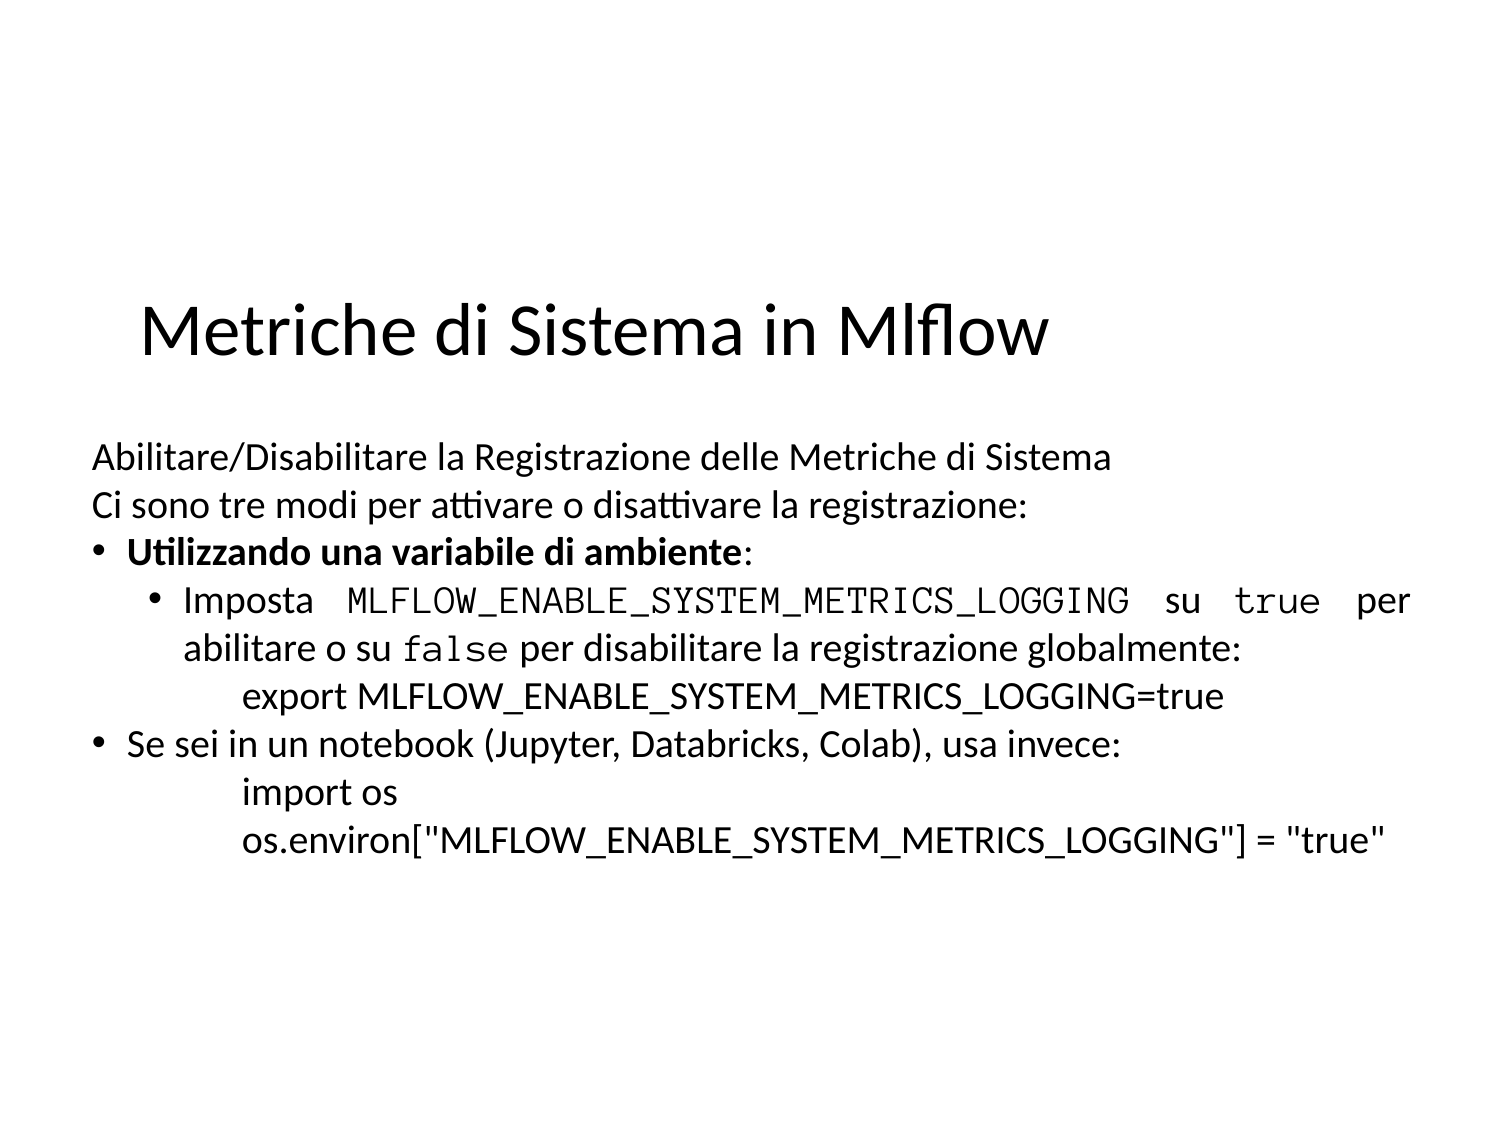

# Metriche di Sistema in Mlflow
Abilitare/Disabilitare la Registrazione delle Metriche di Sistema
Ci sono tre modi per attivare o disattivare la registrazione:
Utilizzando una variabile di ambiente:
Imposta MLFLOW_ENABLE_SYSTEM_METRICS_LOGGING su true per abilitare o su false per disabilitare la registrazione globalmente:
	export MLFLOW_ENABLE_SYSTEM_METRICS_LOGGING=true
Se sei in un notebook (Jupyter, Databricks, Colab), usa invece:
	import os
	os.environ["MLFLOW_ENABLE_SYSTEM_METRICS_LOGGING"] = "true"